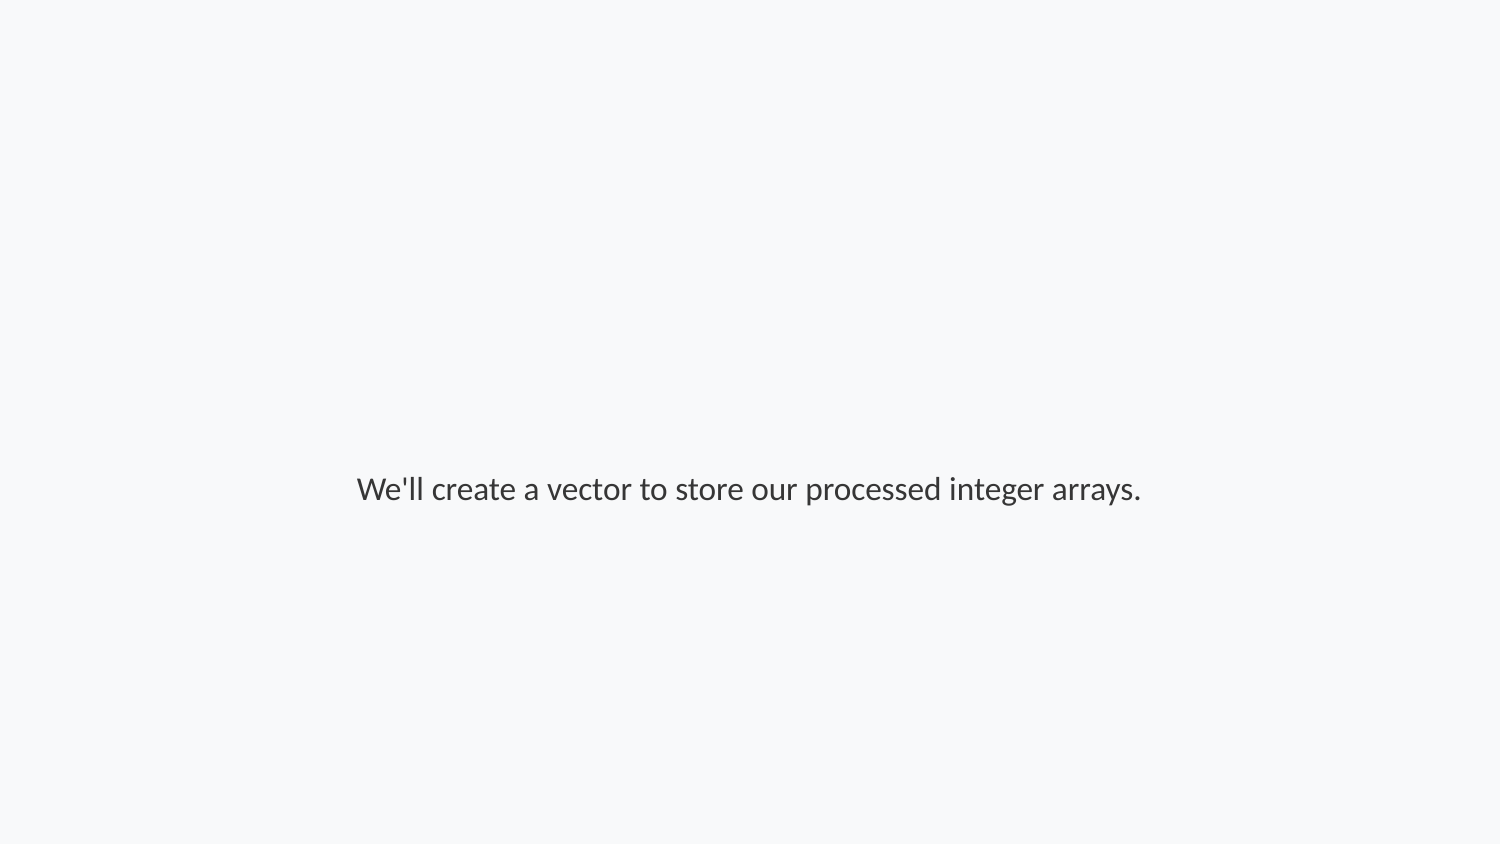

We'll create a vector to store our processed integer arrays.
Step 119 of 264